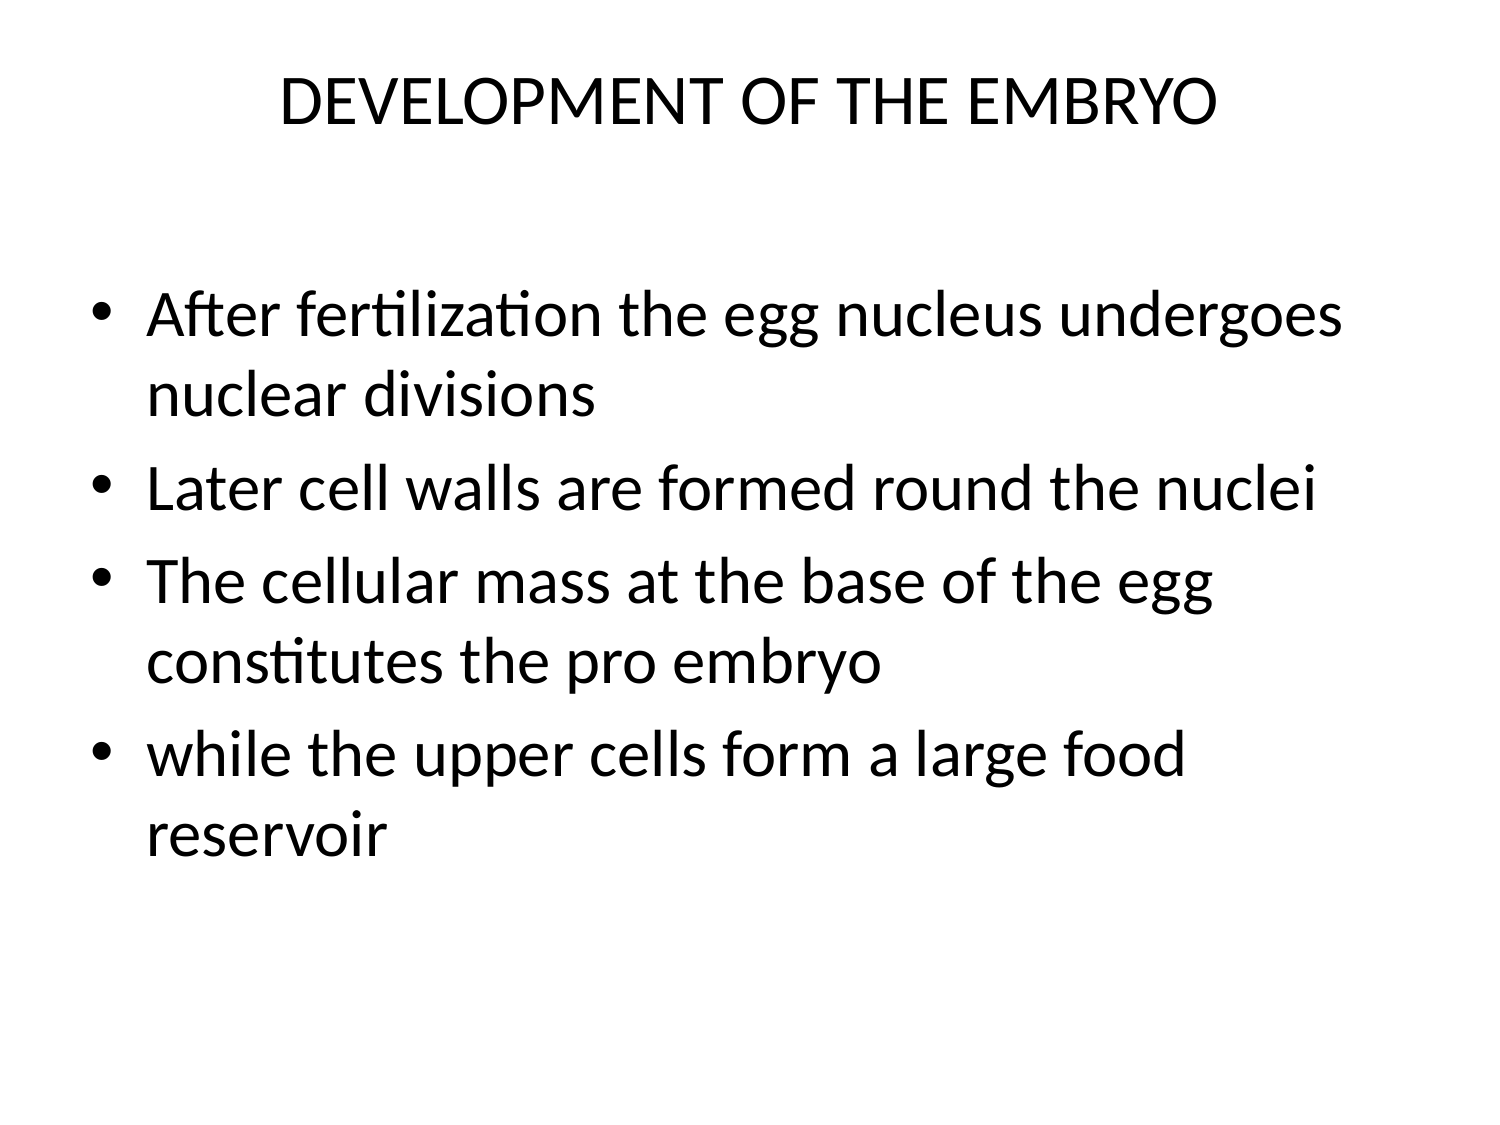

# DEVELOPMENT OF THE EMBRYO
After fertilization the egg nucleus undergoes nuclear divisions
Later cell walls are formed round the nuclei
The cellular mass at the base of the egg constitutes the pro embryo
while the upper cells form a large food reservoir